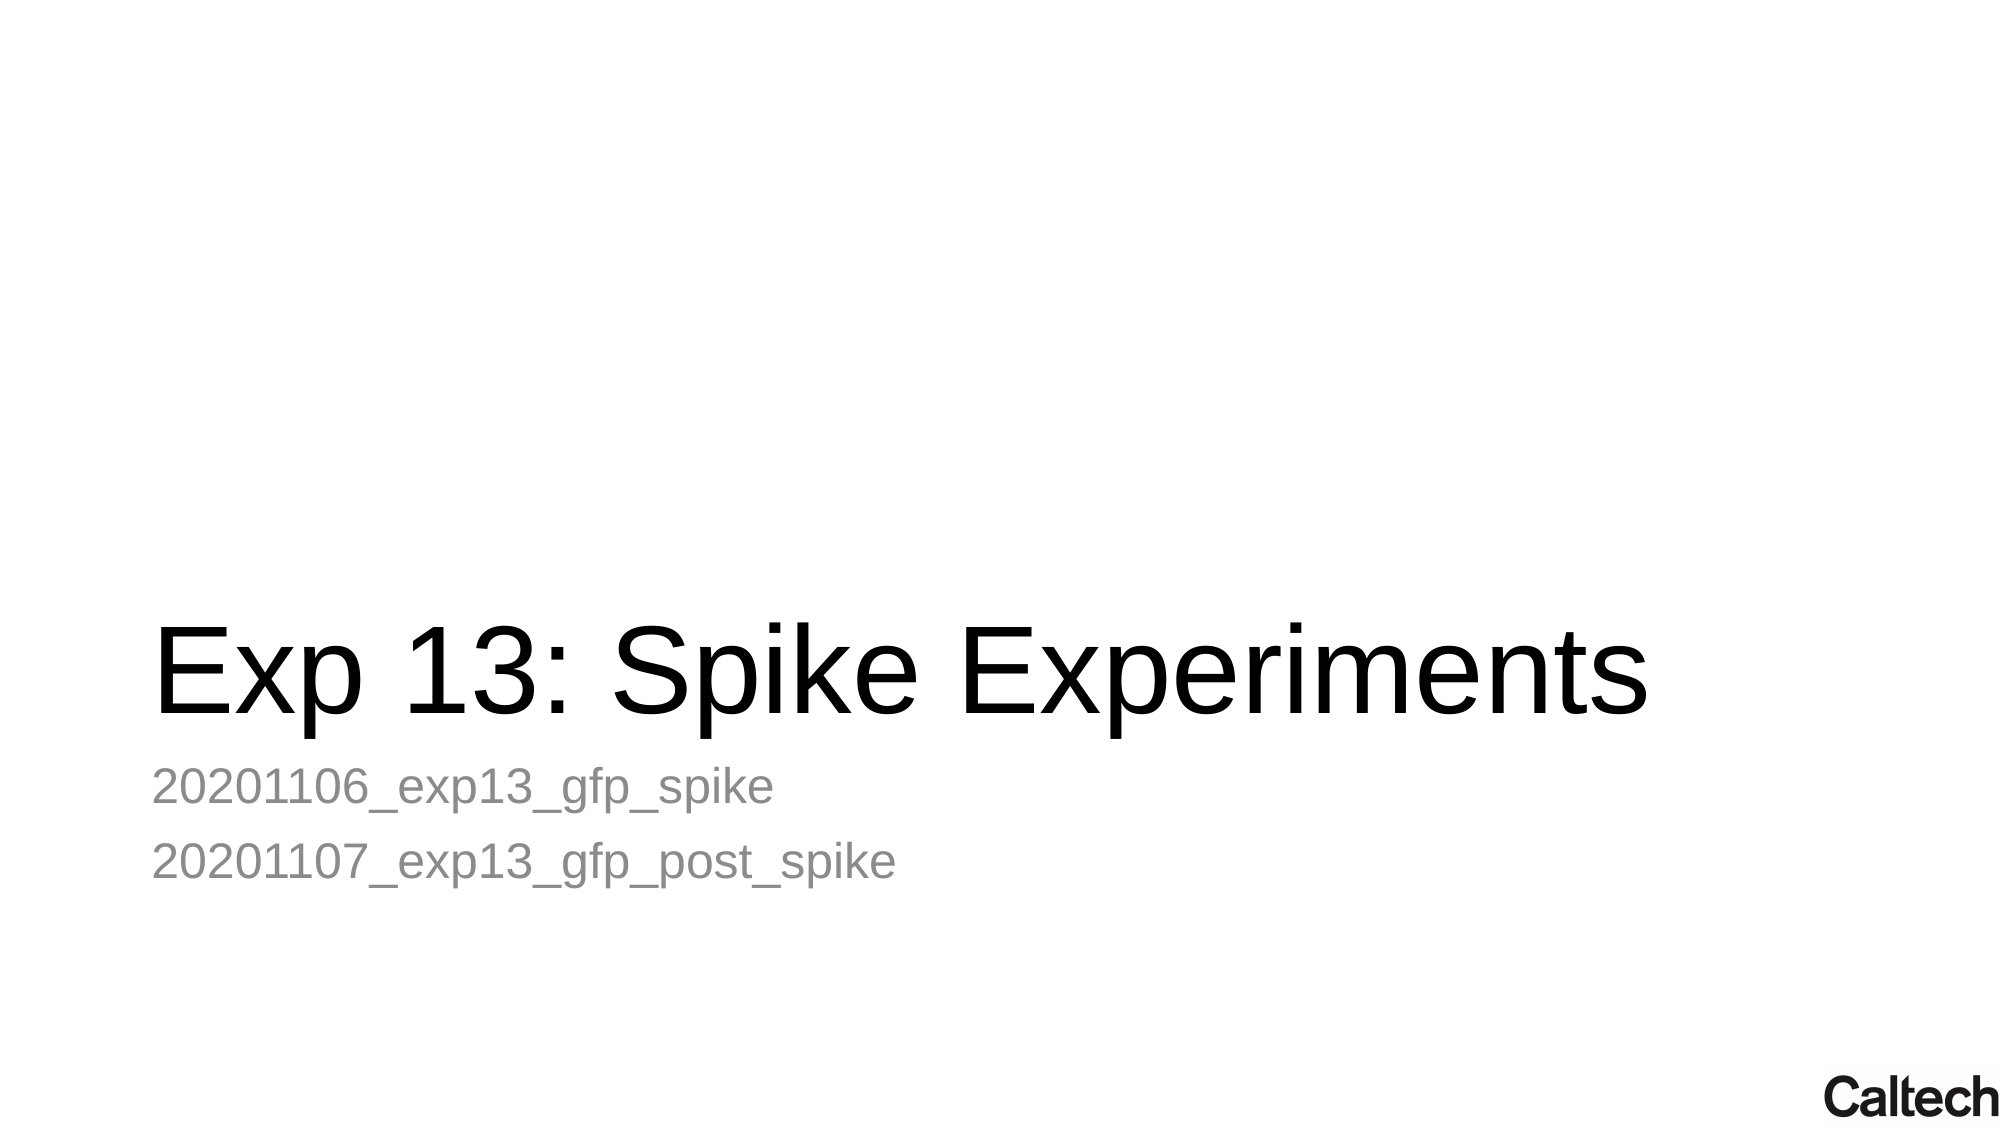

# Exp 13: Spike Experiments
20201106_exp13_gfp_spike
20201107_exp13_gfp_post_spike